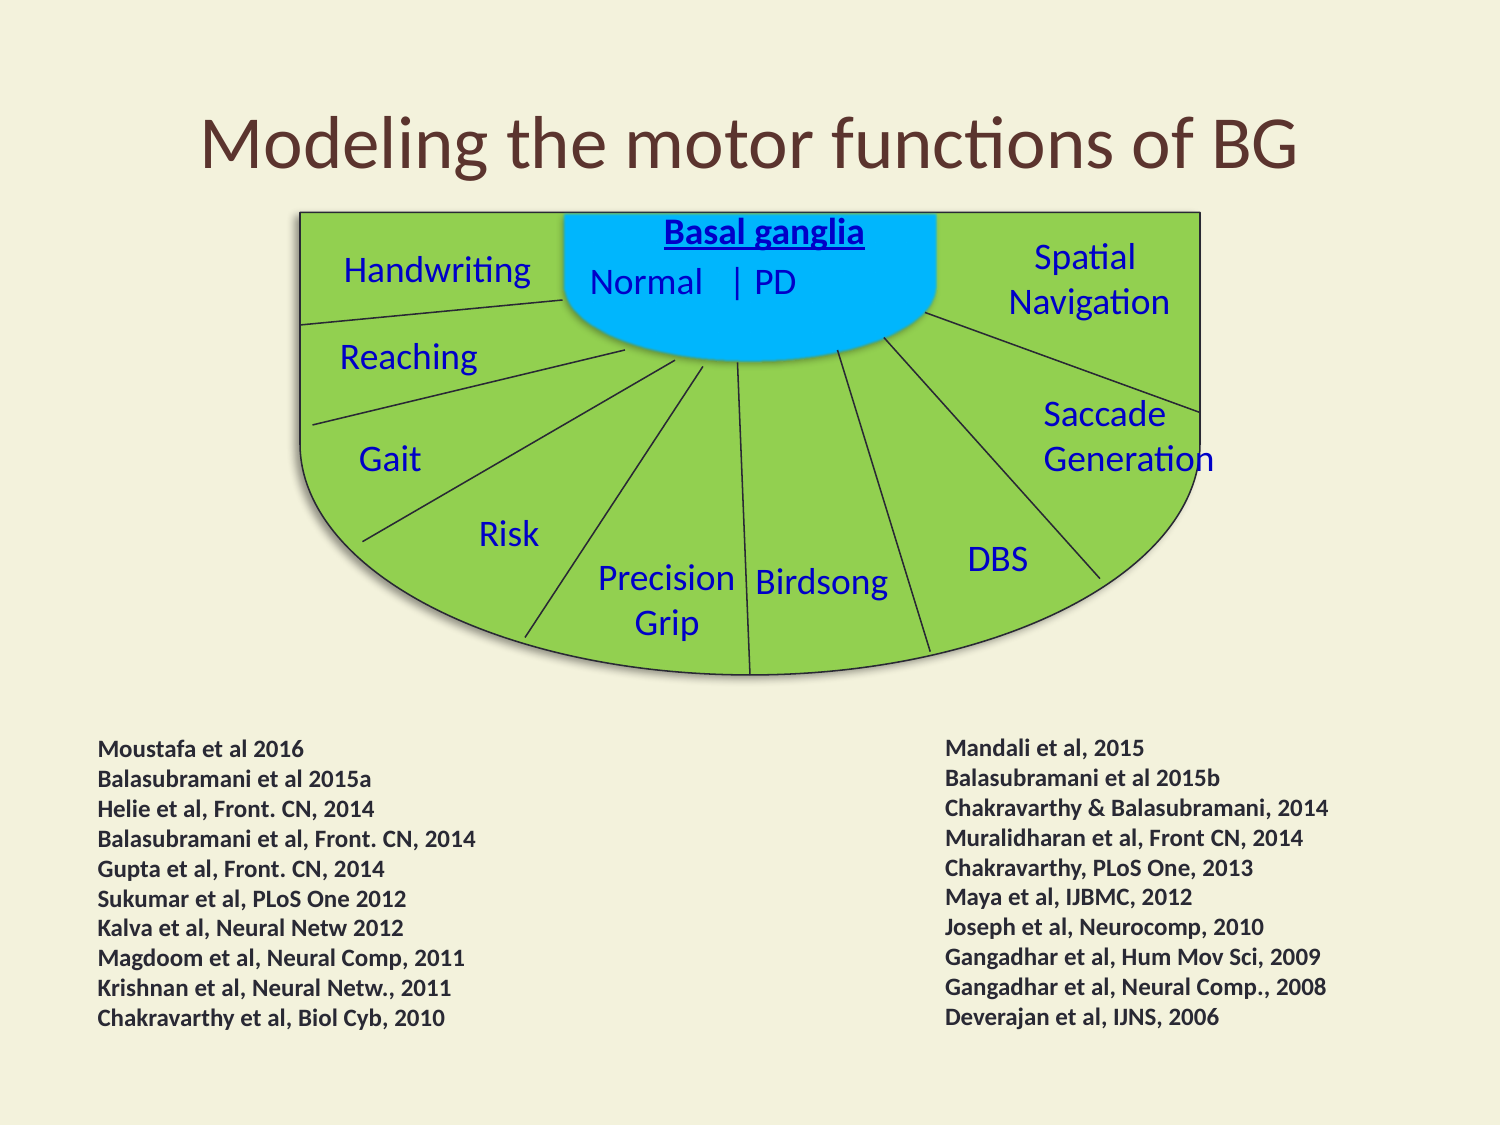

# Modeling the motor functions of BG

Basal ganglia
Spatial
Navigation
Handwriting
Normal   | PD
Reaching
Saccade
Generation
Gait
Risk
DBS
Precision
Grip
Birdsong
Mandali et al, 2015
Balasubramani et al 2015b
Chakravarthy & Balasubramani, 2014
Muralidharan et al, Front CN, 2014
Chakravarthy, PLoS One, 2013
Maya et al, IJBMC, 2012
Joseph et al, Neurocomp, 2010
Gangadhar et al, Hum Mov Sci, 2009
Gangadhar et al, Neural Comp., 2008
Deverajan et al, IJNS, 2006
Moustafa et al 2016
Balasubramani et al 2015a
Helie et al, Front. CN, 2014
Balasubramani et al, Front. CN, 2014
Gupta et al, Front. CN, 2014
Sukumar et al, PLoS One 2012
Kalva et al, Neural Netw 2012
Magdoom et al, Neural Comp, 2011
Krishnan et al, Neural Netw., 2011
Chakravarthy et al, Biol Cyb, 2010